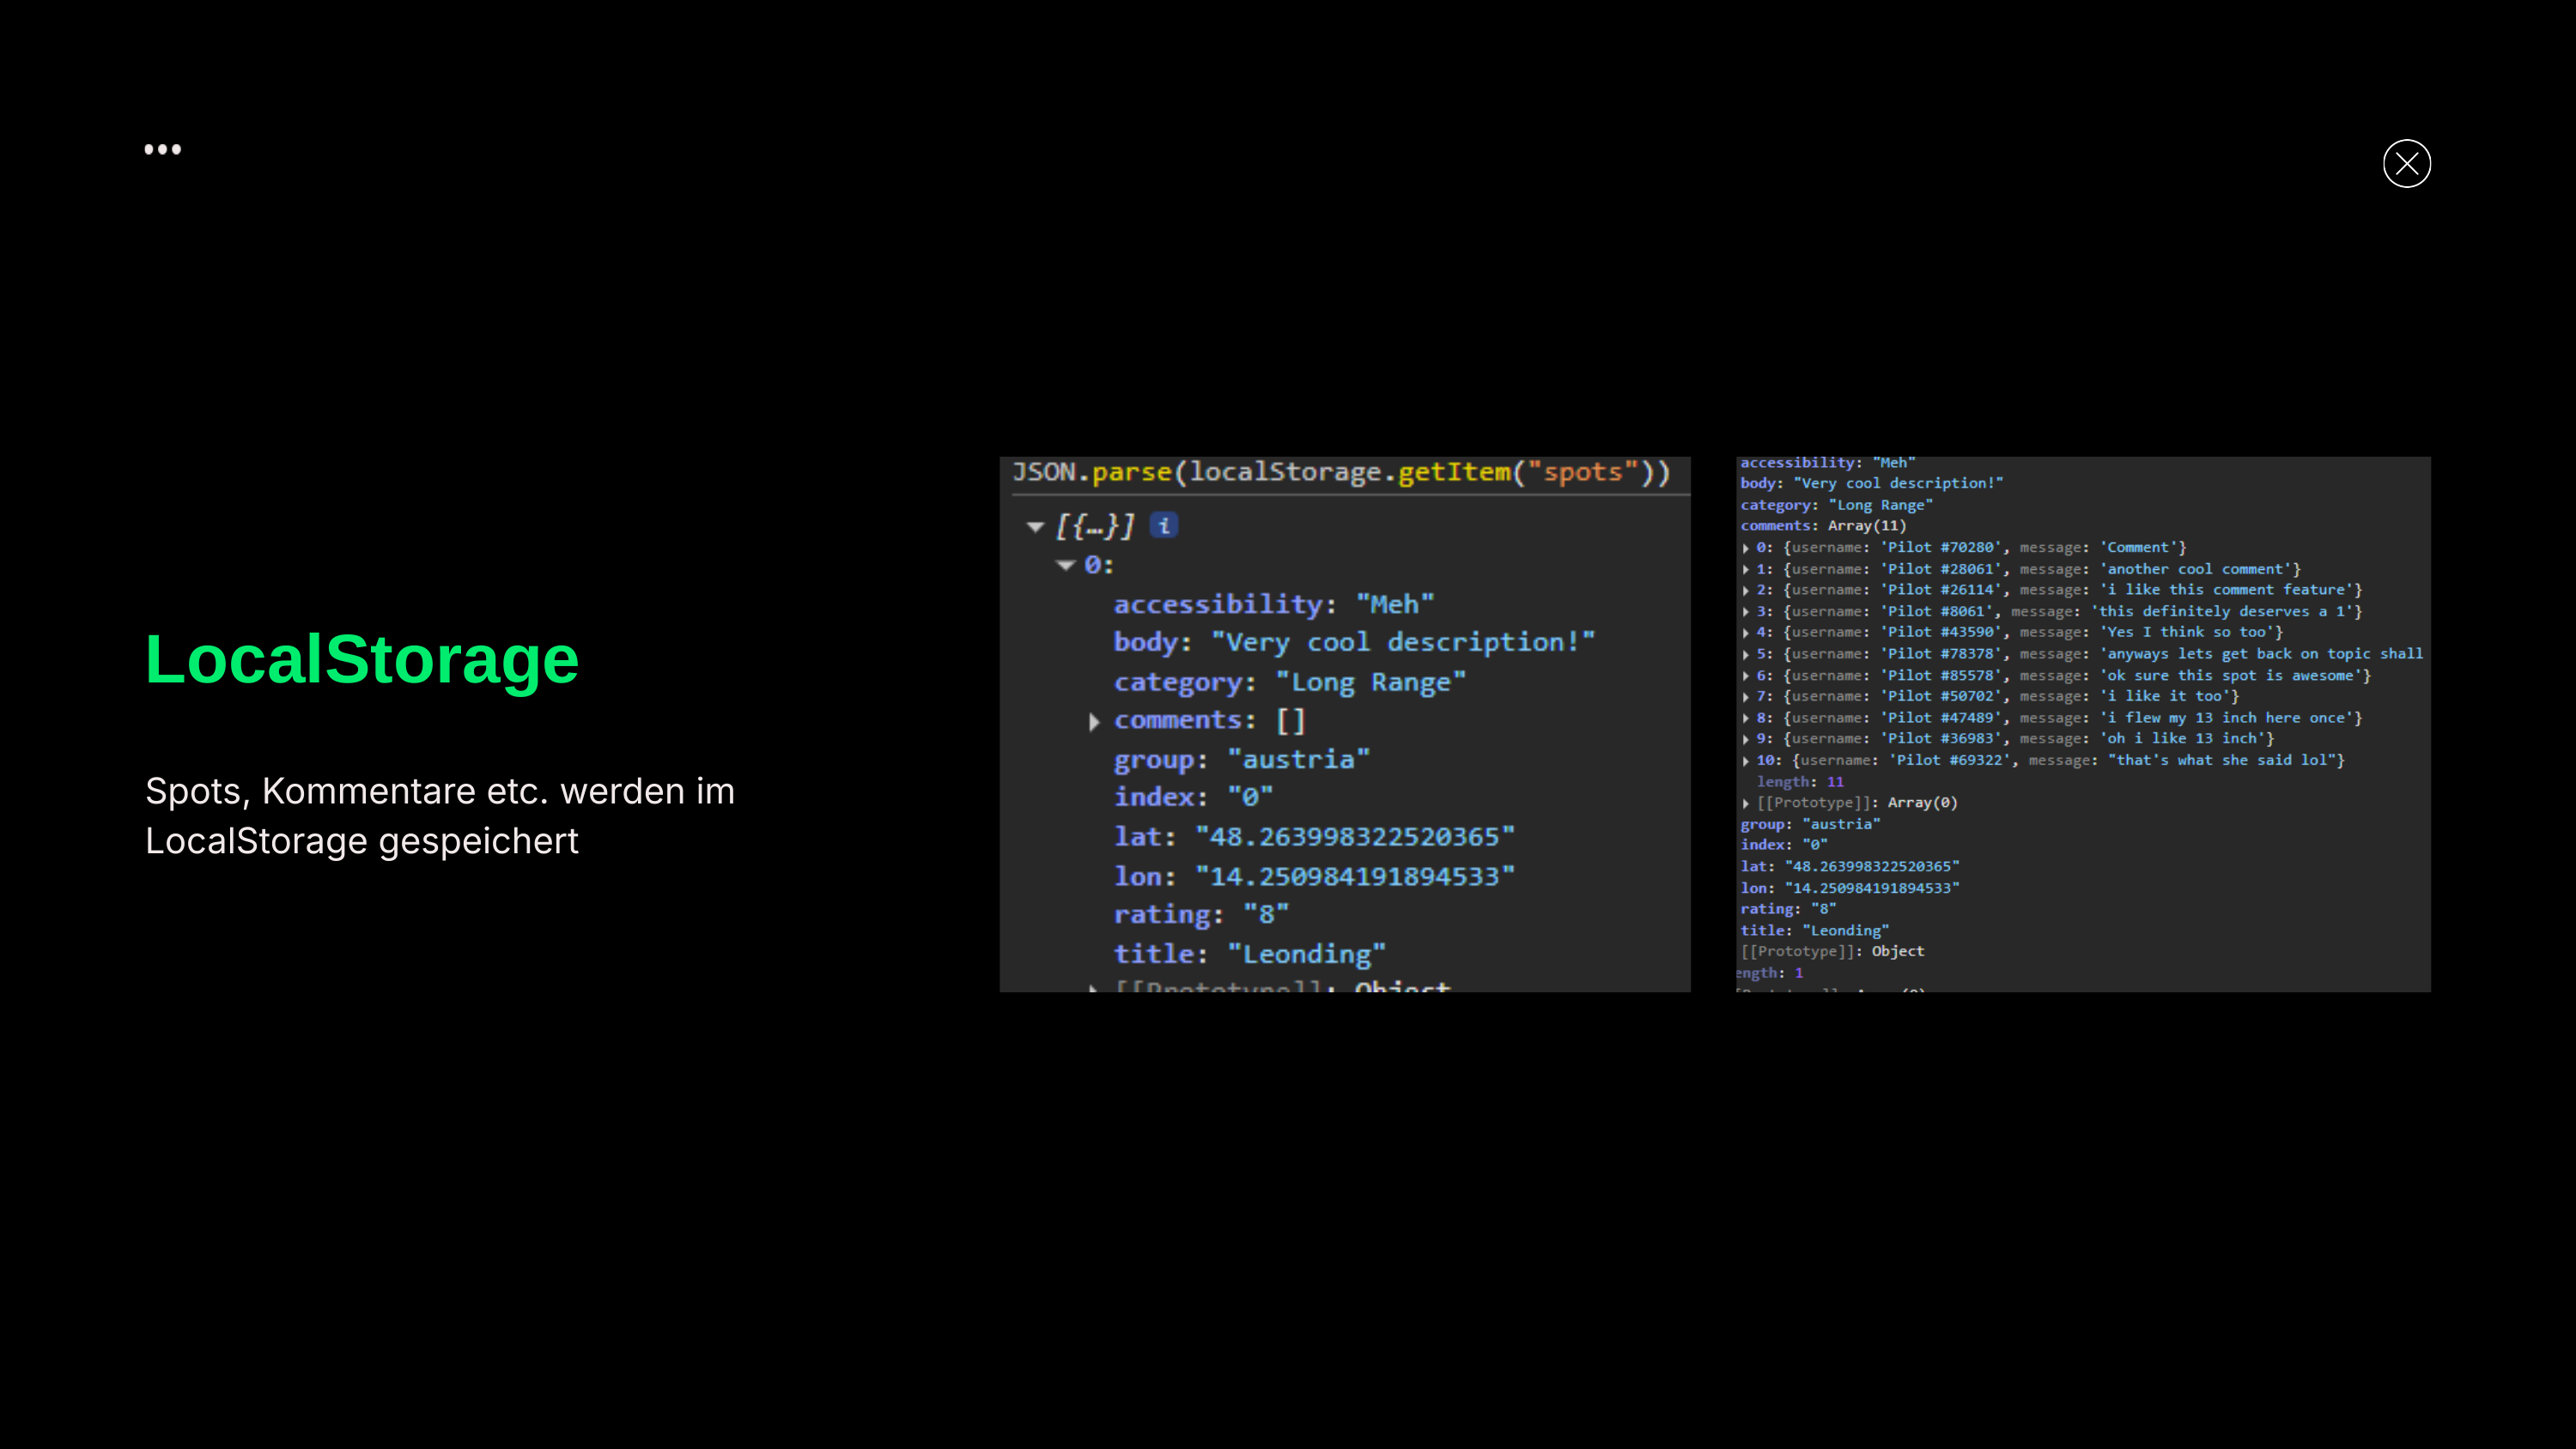

LocalStorage
Spots, Kommentare etc. werden im LocalStorage gespeichert